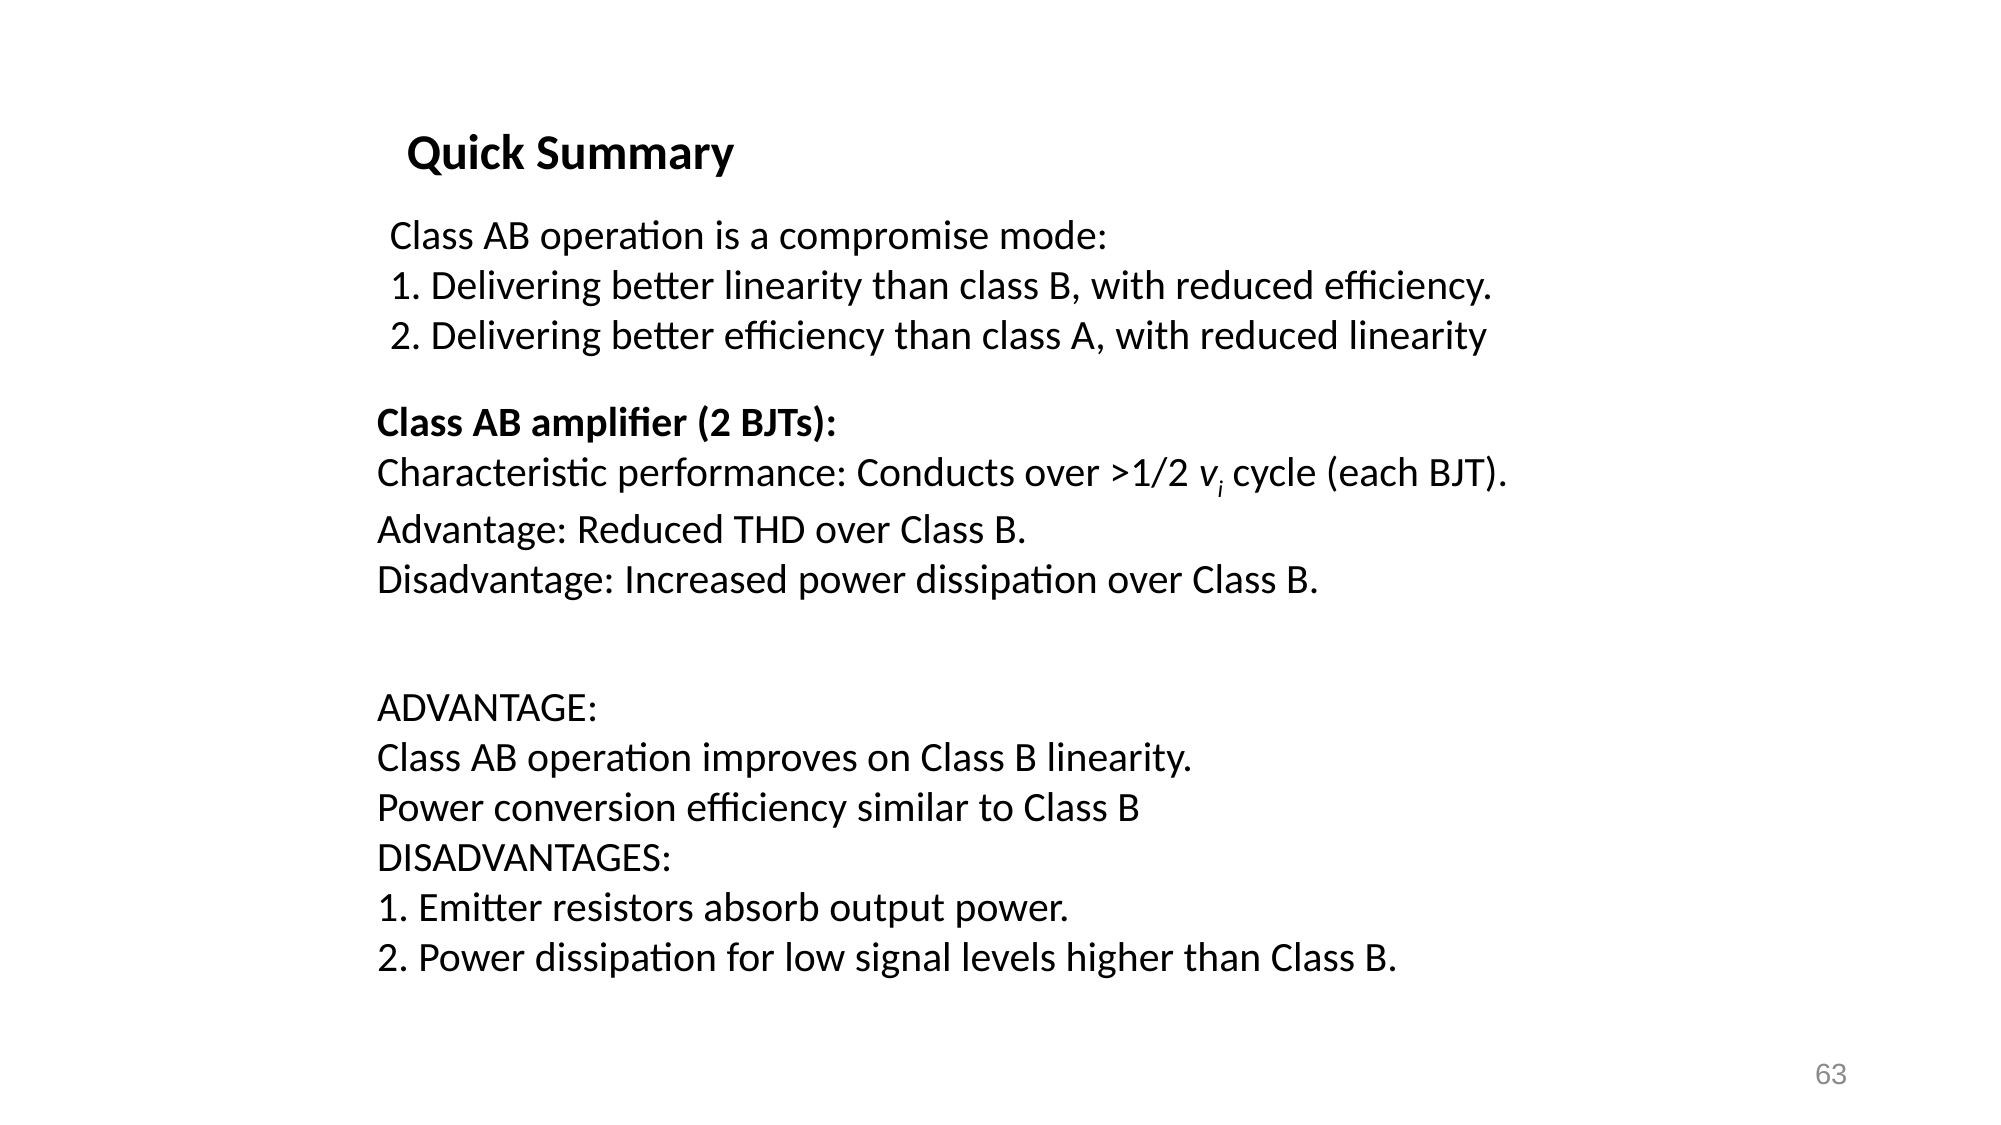

Quick Summary
Class AB operation is a compromise mode:
1. Delivering better linearity than class B, with reduced efficiency.
2. Delivering better efficiency than class A, with reduced linearity
Class AB amplifier (2 BJTs):
Characteristic performance: Conducts over >1/2 vi cycle (each BJT).
Advantage: Reduced THD over Class B.
Disadvantage: Increased power dissipation over Class B.
ADVANTAGE:
Class AB operation improves on Class B linearity.
Power conversion efficiency similar to Class B
DISADVANTAGES:
1. Emitter resistors absorb output power.
2. Power dissipation for low signal levels higher than Class B.
63